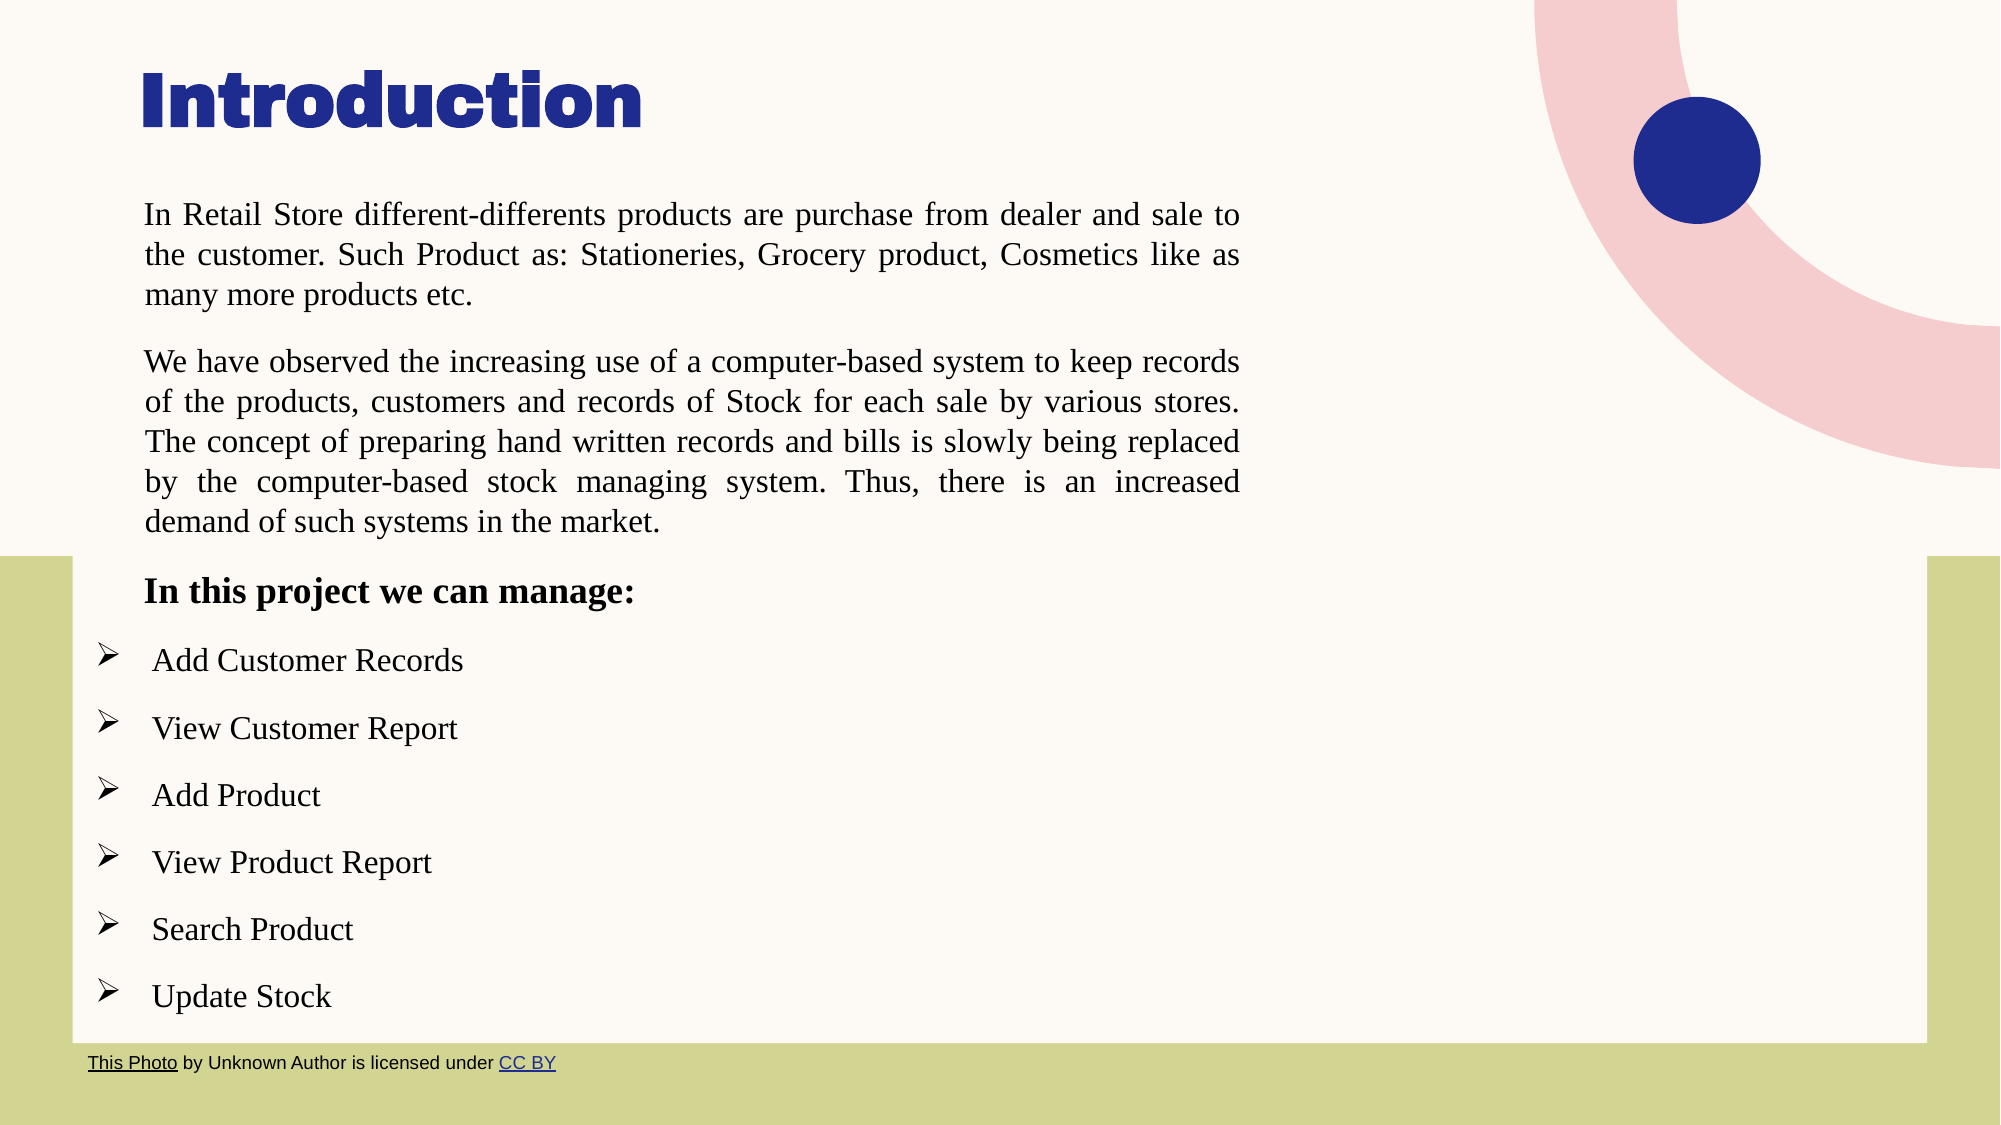

# Introduction
In Retail Store different-differents products are purchase from dealer and sale to the customer. Such Product as: Stationeries, Grocery product, Cosmetics like as many more products etc.
We have observed the increasing use of a computer-based system to keep records of the products, customers and records of Stock for each sale by various stores. The concept of preparing hand written records and bills is slowly being replaced by the computer-based stock managing system. Thus, there is an increased demand of such systems in the market.
In this project we can manage:
Add Customer Records
View Customer Report
Add Product
View Product Report
Search Product
Update Stock

This Photo by Unknown Author is licensed under CC BY